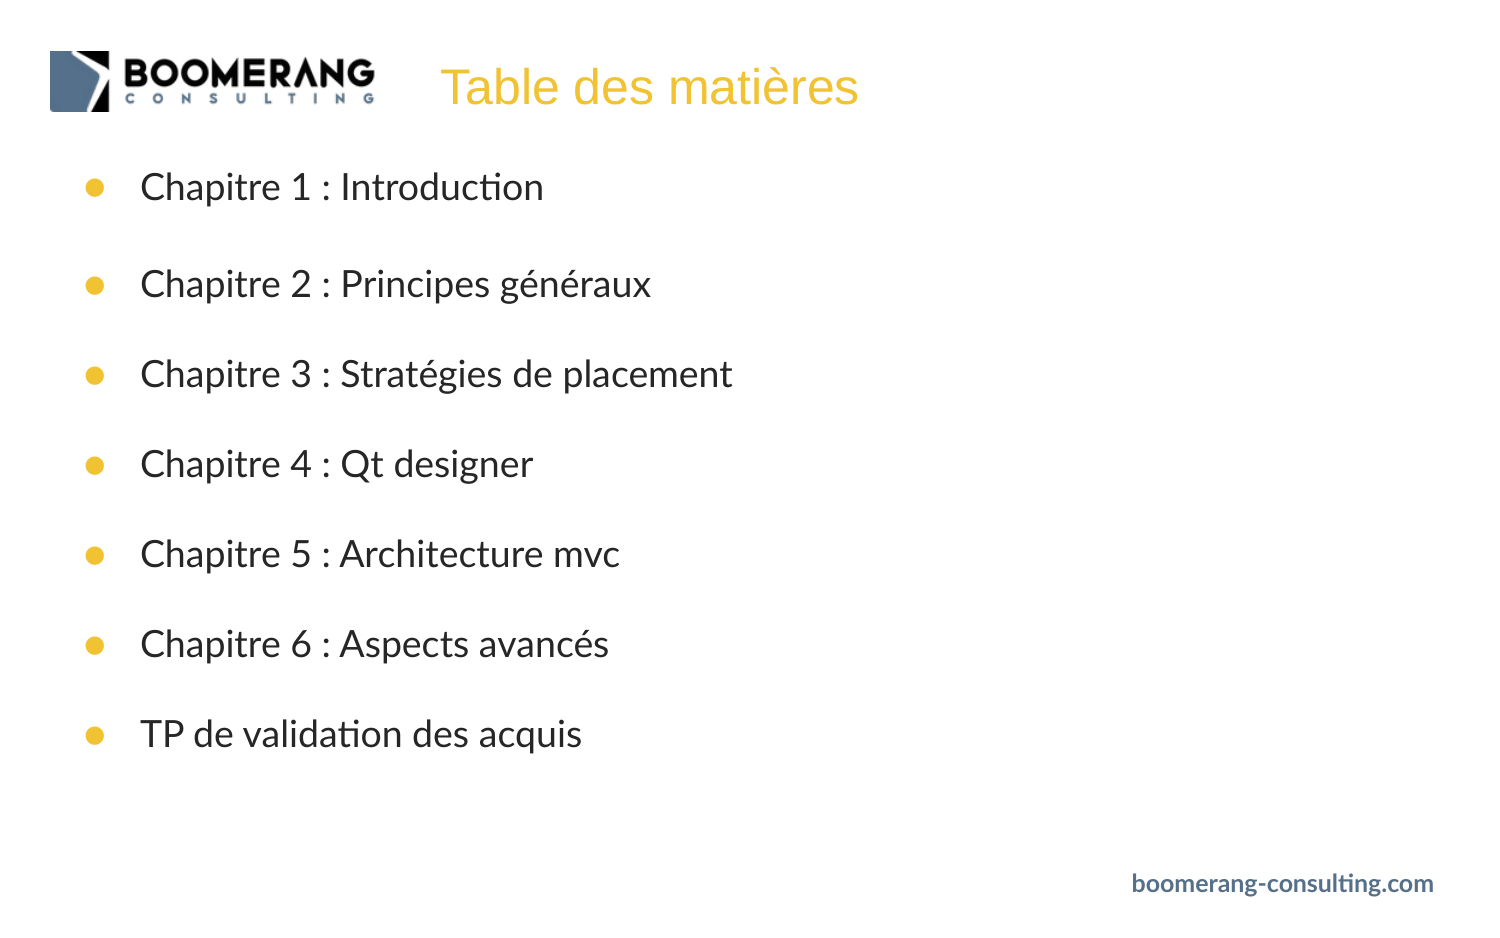

# Table des matières
Chapitre 1 : Introduction

Chapitre 2 : Principes généraux

Chapitre 3 : Stratégies de placement

Chapitre 4 : Qt designer

Chapitre 5 : Architecture mvc

Chapitre 6 : Aspects avancés

TP de validation des acquis